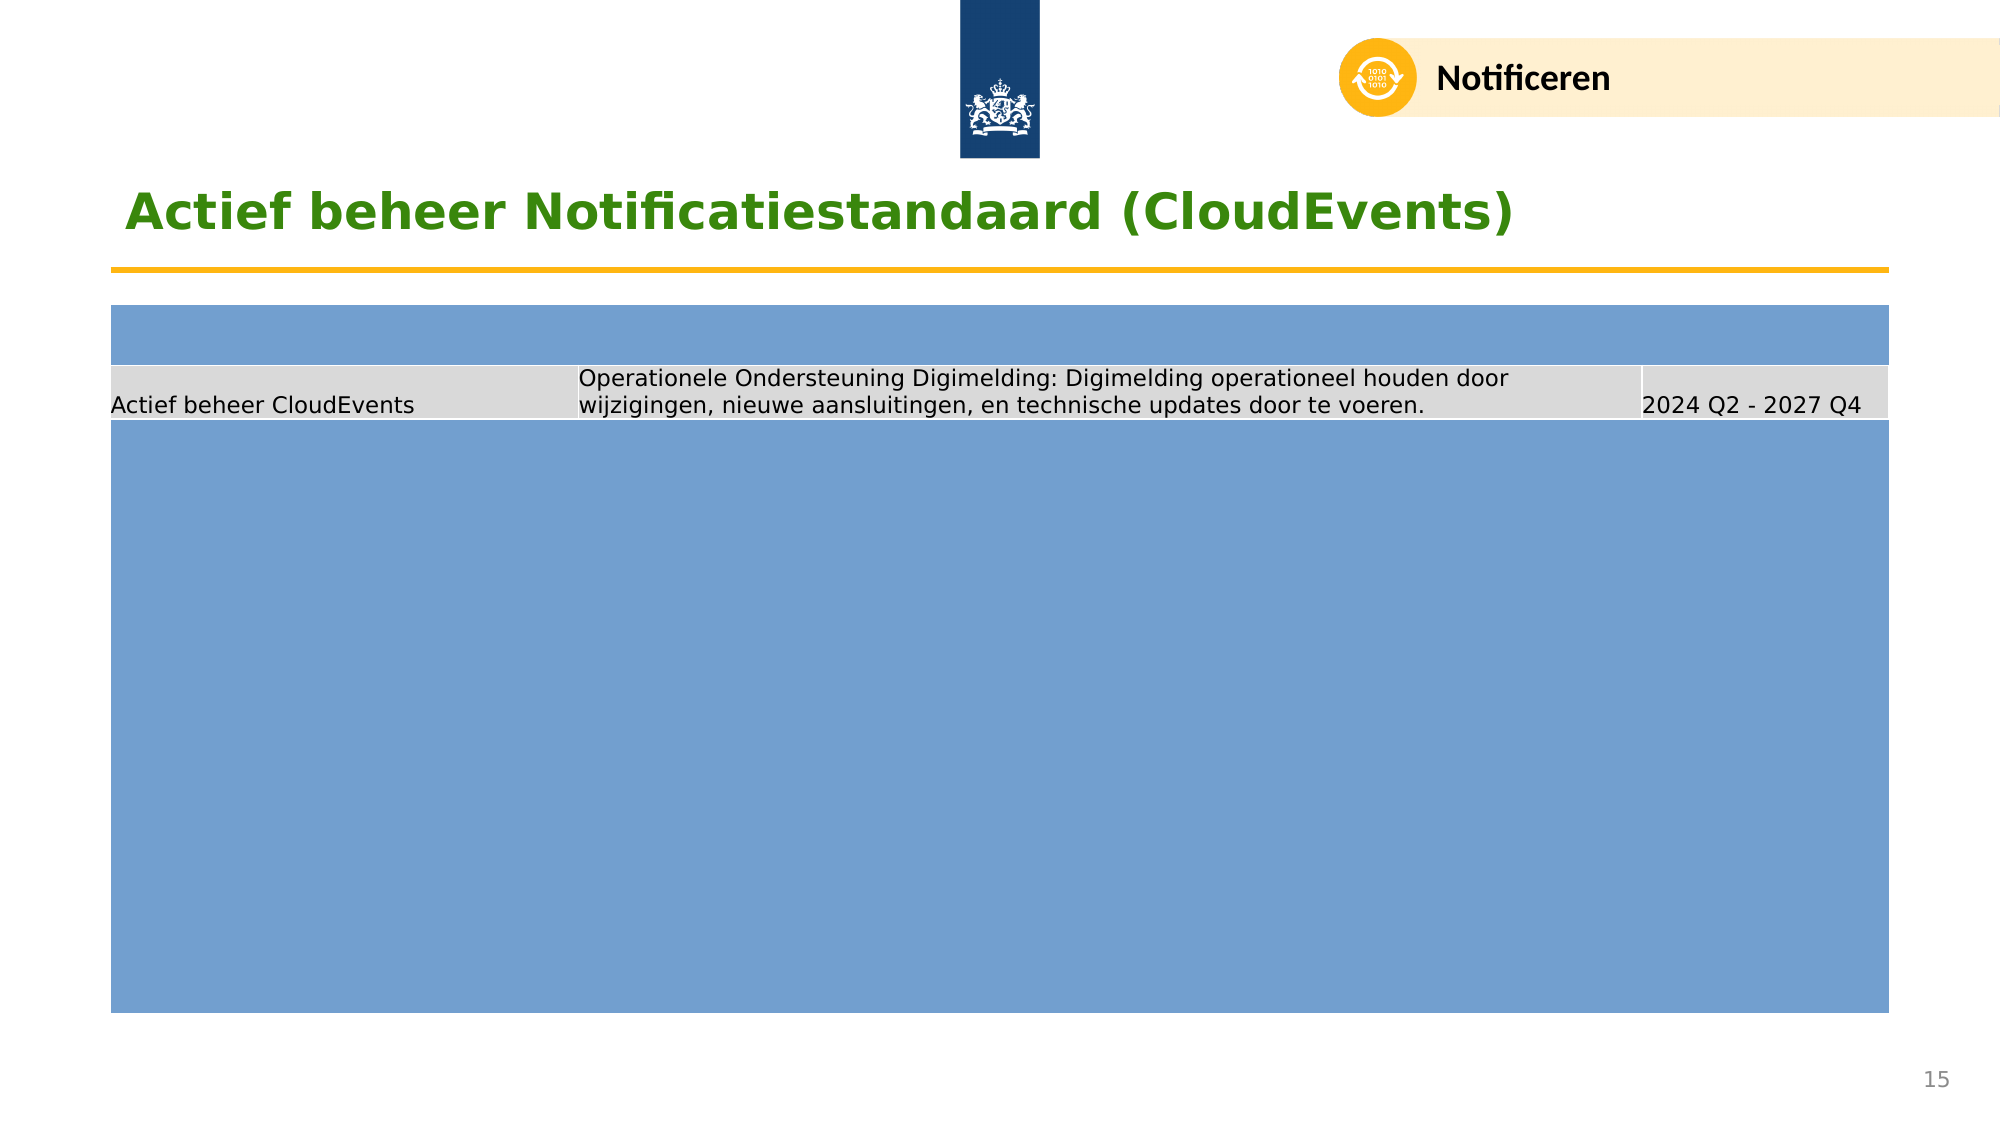

Notificeren
# Actief beheer Notificatiestandaard (CloudEvents)
N.t.b.

| Actief beheer CloudEvents | Operationele Ondersteuning Digimelding: Digimelding operationeel houden door wijzigingen, nieuwe aansluitingen, en technische updates door te voeren. | 2024 Q2 - 2027 Q4 |
| --- | --- | --- |
15